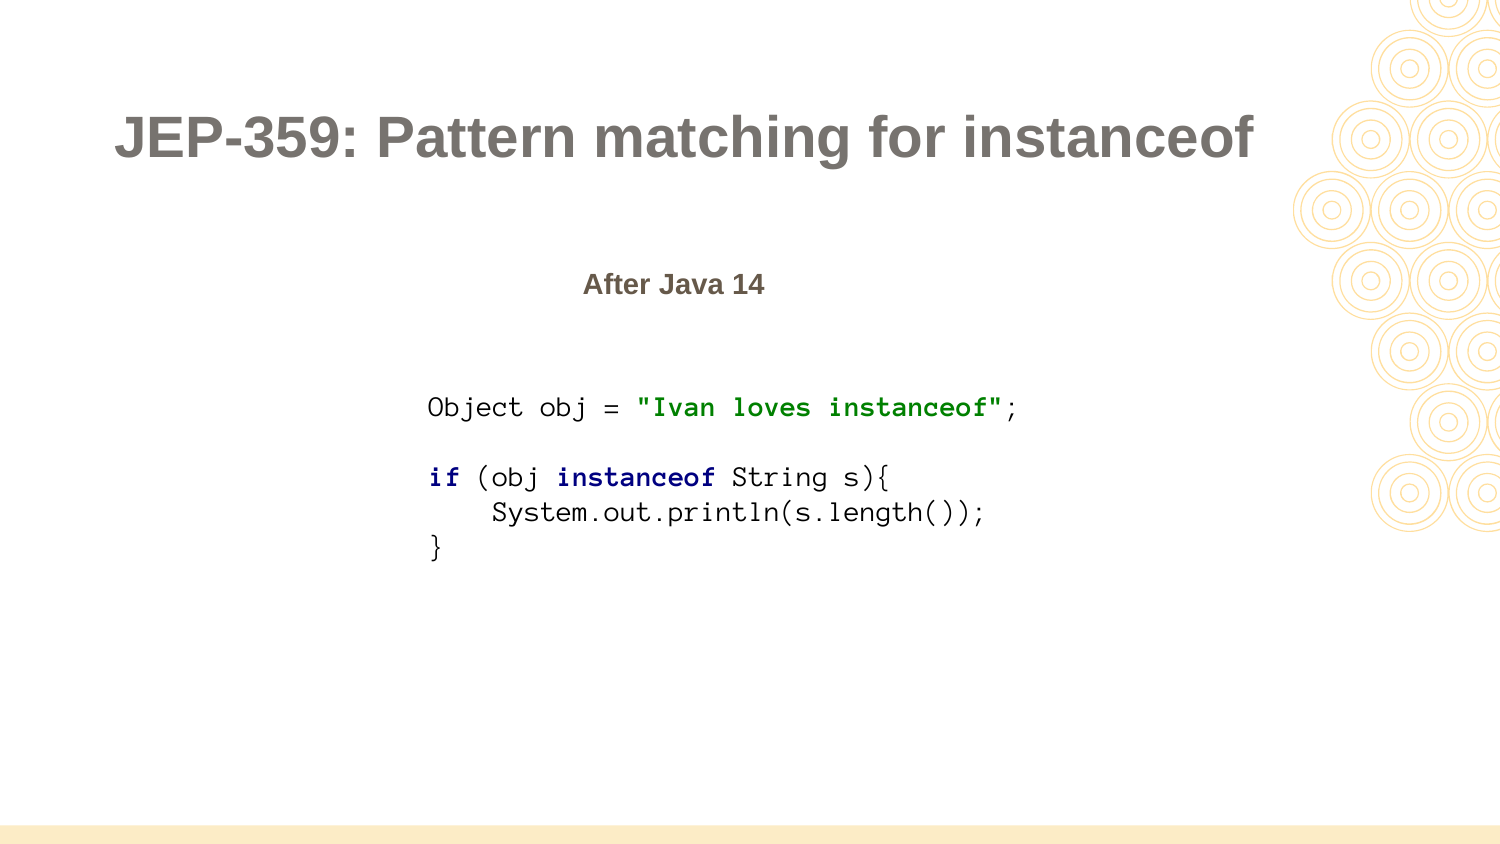

JEP-359: Pattern matching for instanceof
After Java 14
Object obj = "Ivan loves instanceof";
if (obj instanceof String s){
    System.out.println(s.length());
}